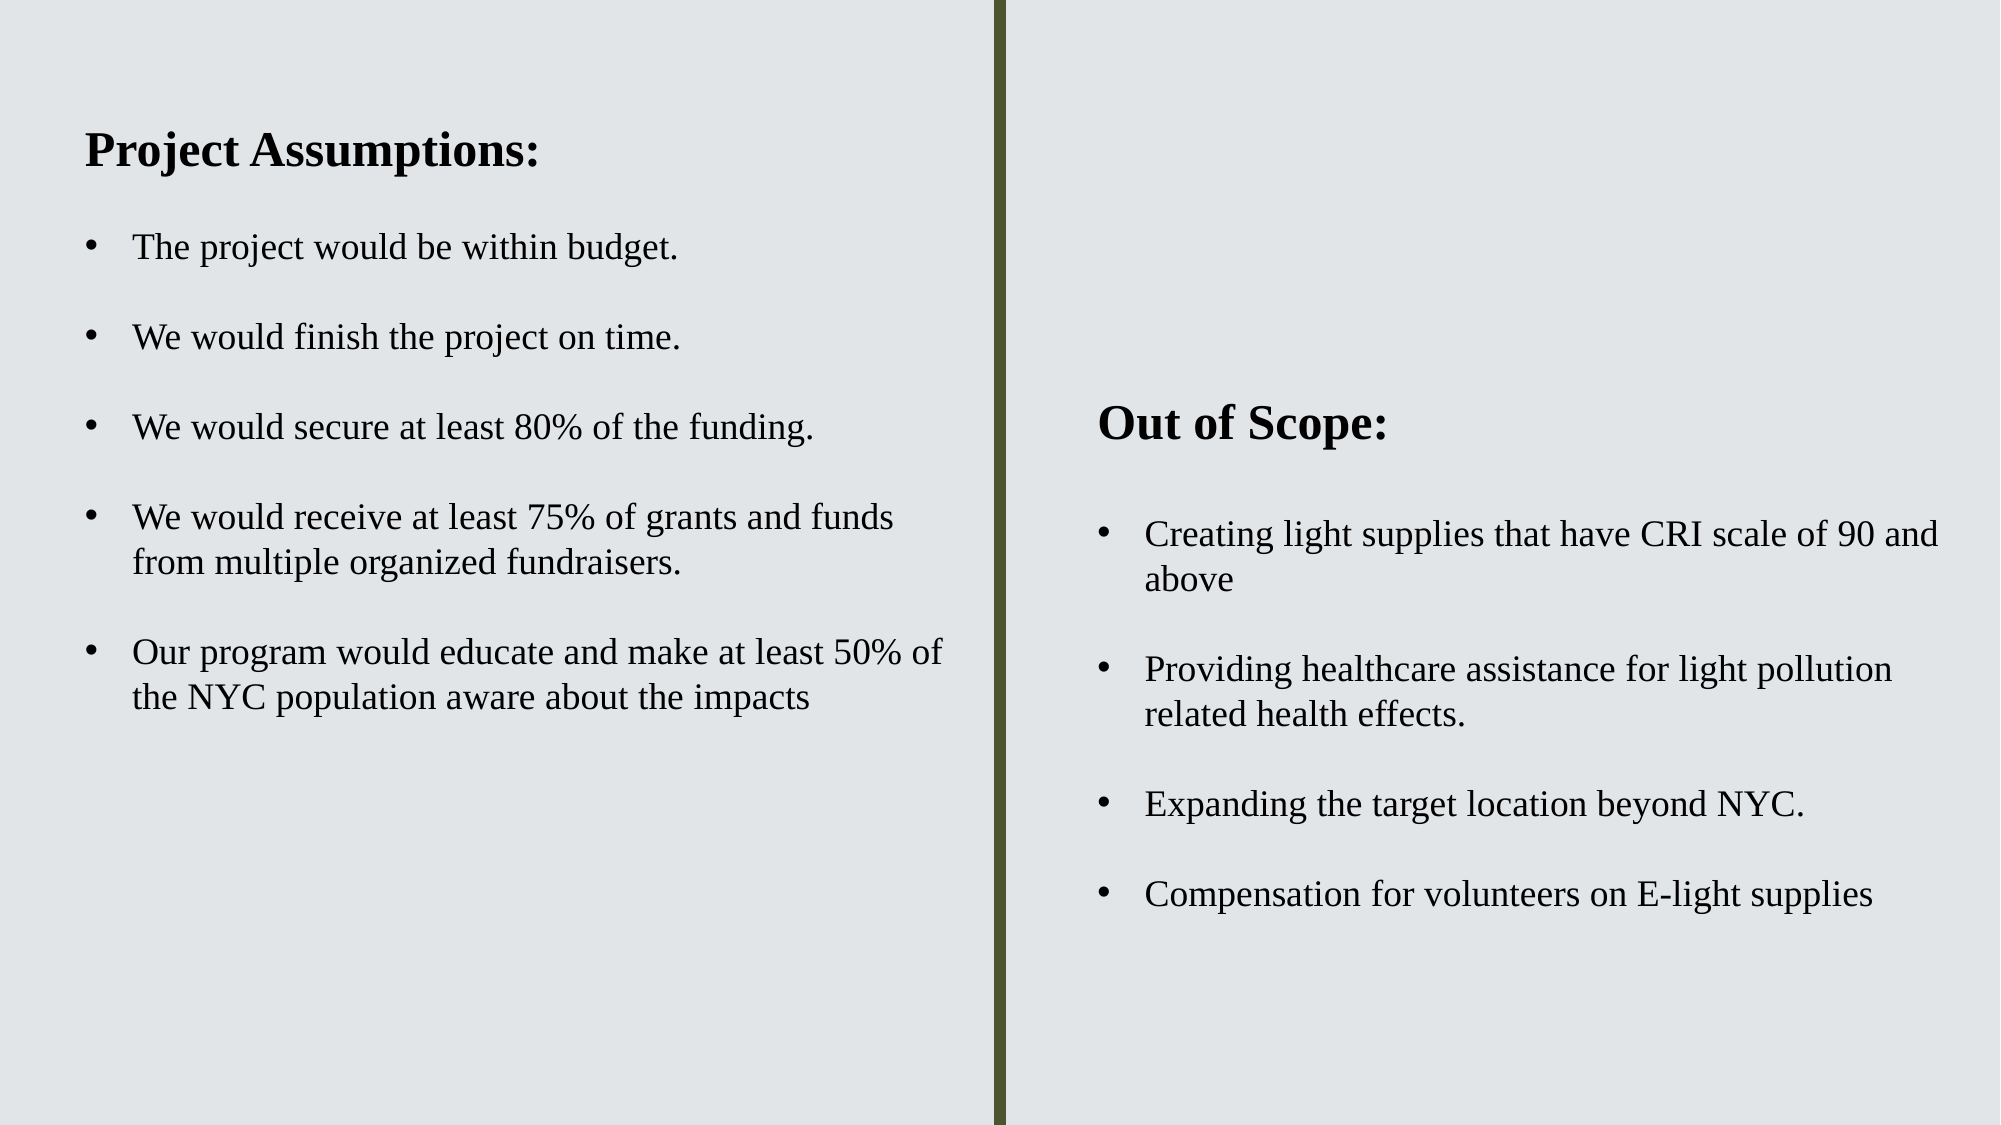

Project Assumptions:

The project would be within budget.

We would finish the project on time.

We would secure at least 80% of the funding.

We would receive at least 75% of grants and funds from multiple organized fundraisers.

Our program would educate and make at least 50% of the NYC population aware about the impacts

Out of Scope:

Creating light supplies that have CRI scale of 90 and above

Providing healthcare assistance for light pollution related health effects.

Expanding the target location beyond NYC.

Compensation for volunteers on E-light supplies